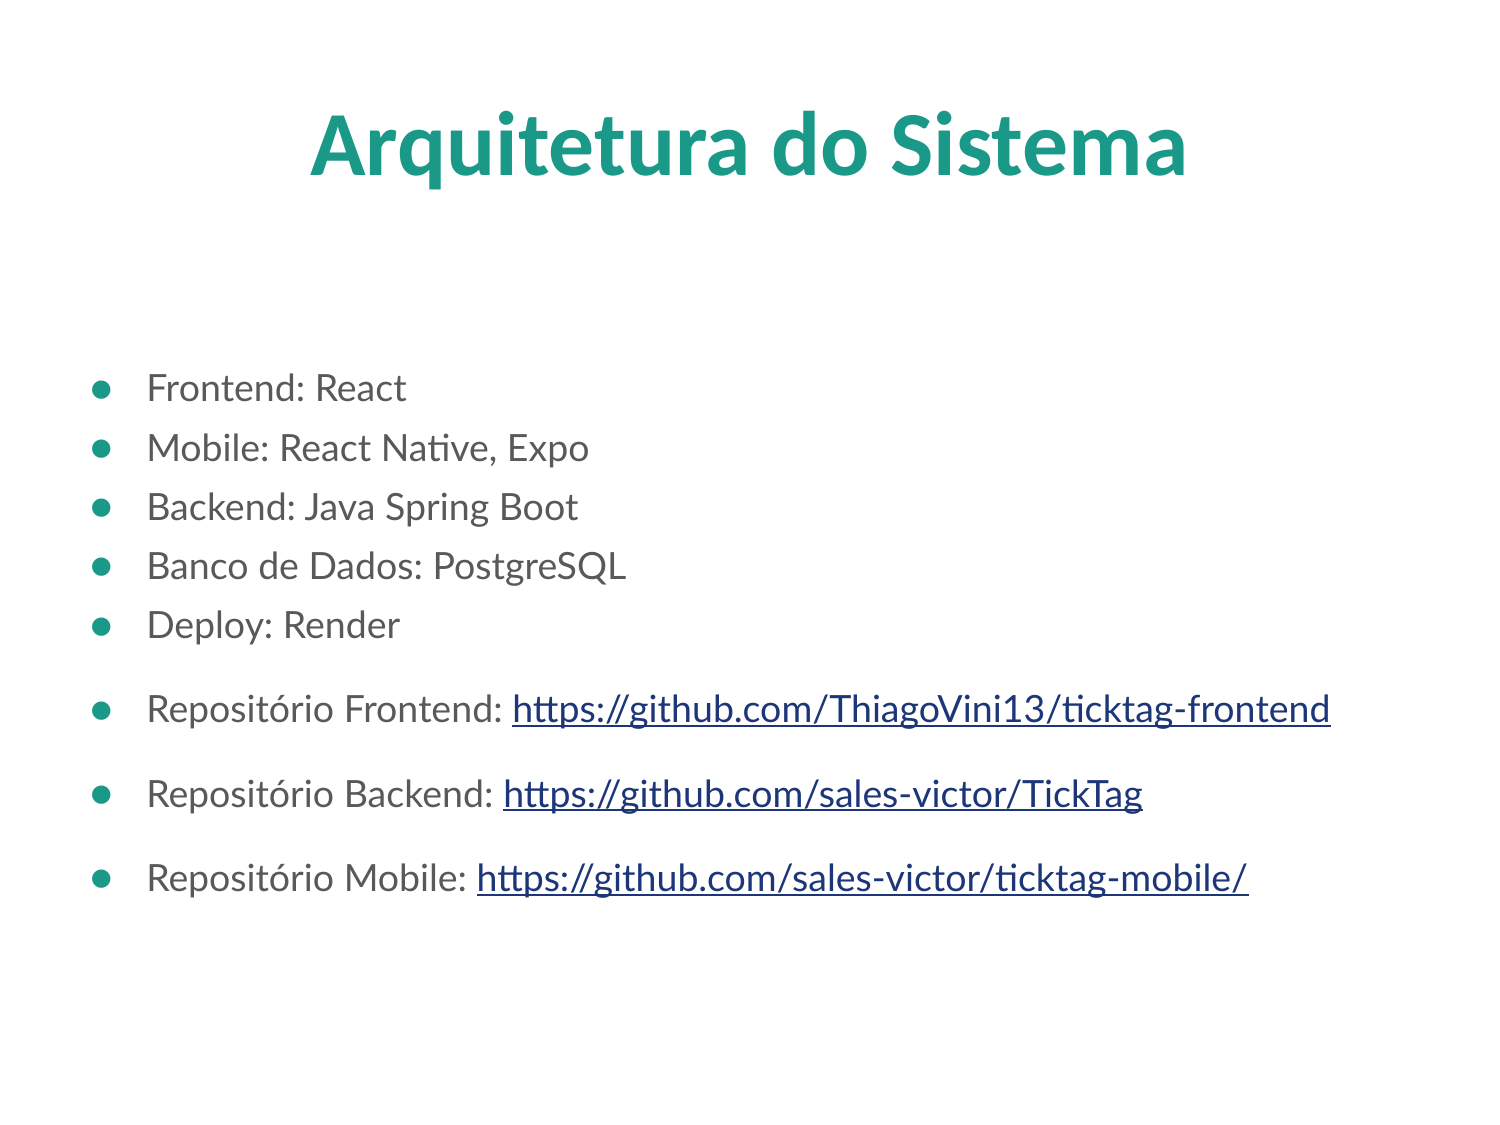

# Arquitetura do Sistema

Frontend: React
Mobile: React Native, Expo
Backend: Java Spring Boot
Banco de Dados: PostgreSQL
Deploy: Render
Repositório Frontend: https://github.com/ThiagoVini13/ticktag-frontend
Repositório Backend: https://github.com/sales-victor/TickTag
Repositório Mobile: https://github.com/sales-victor/ticktag-mobile/